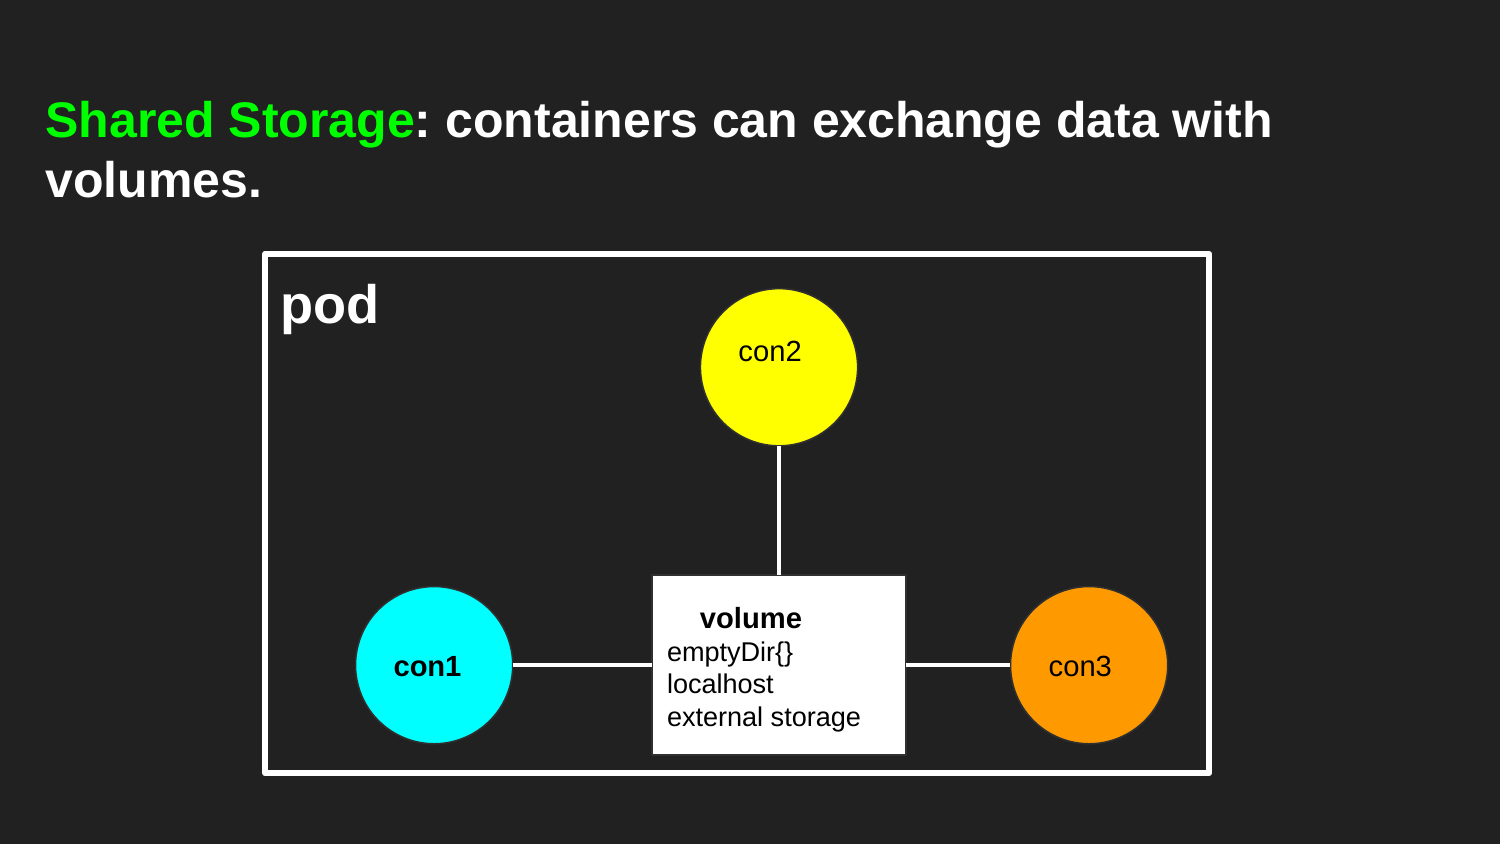

# Shared Storage: containers can exchange data with volumes.

pod

con2

    volume
emptyDir{}
localhost
external storage
con1
con3